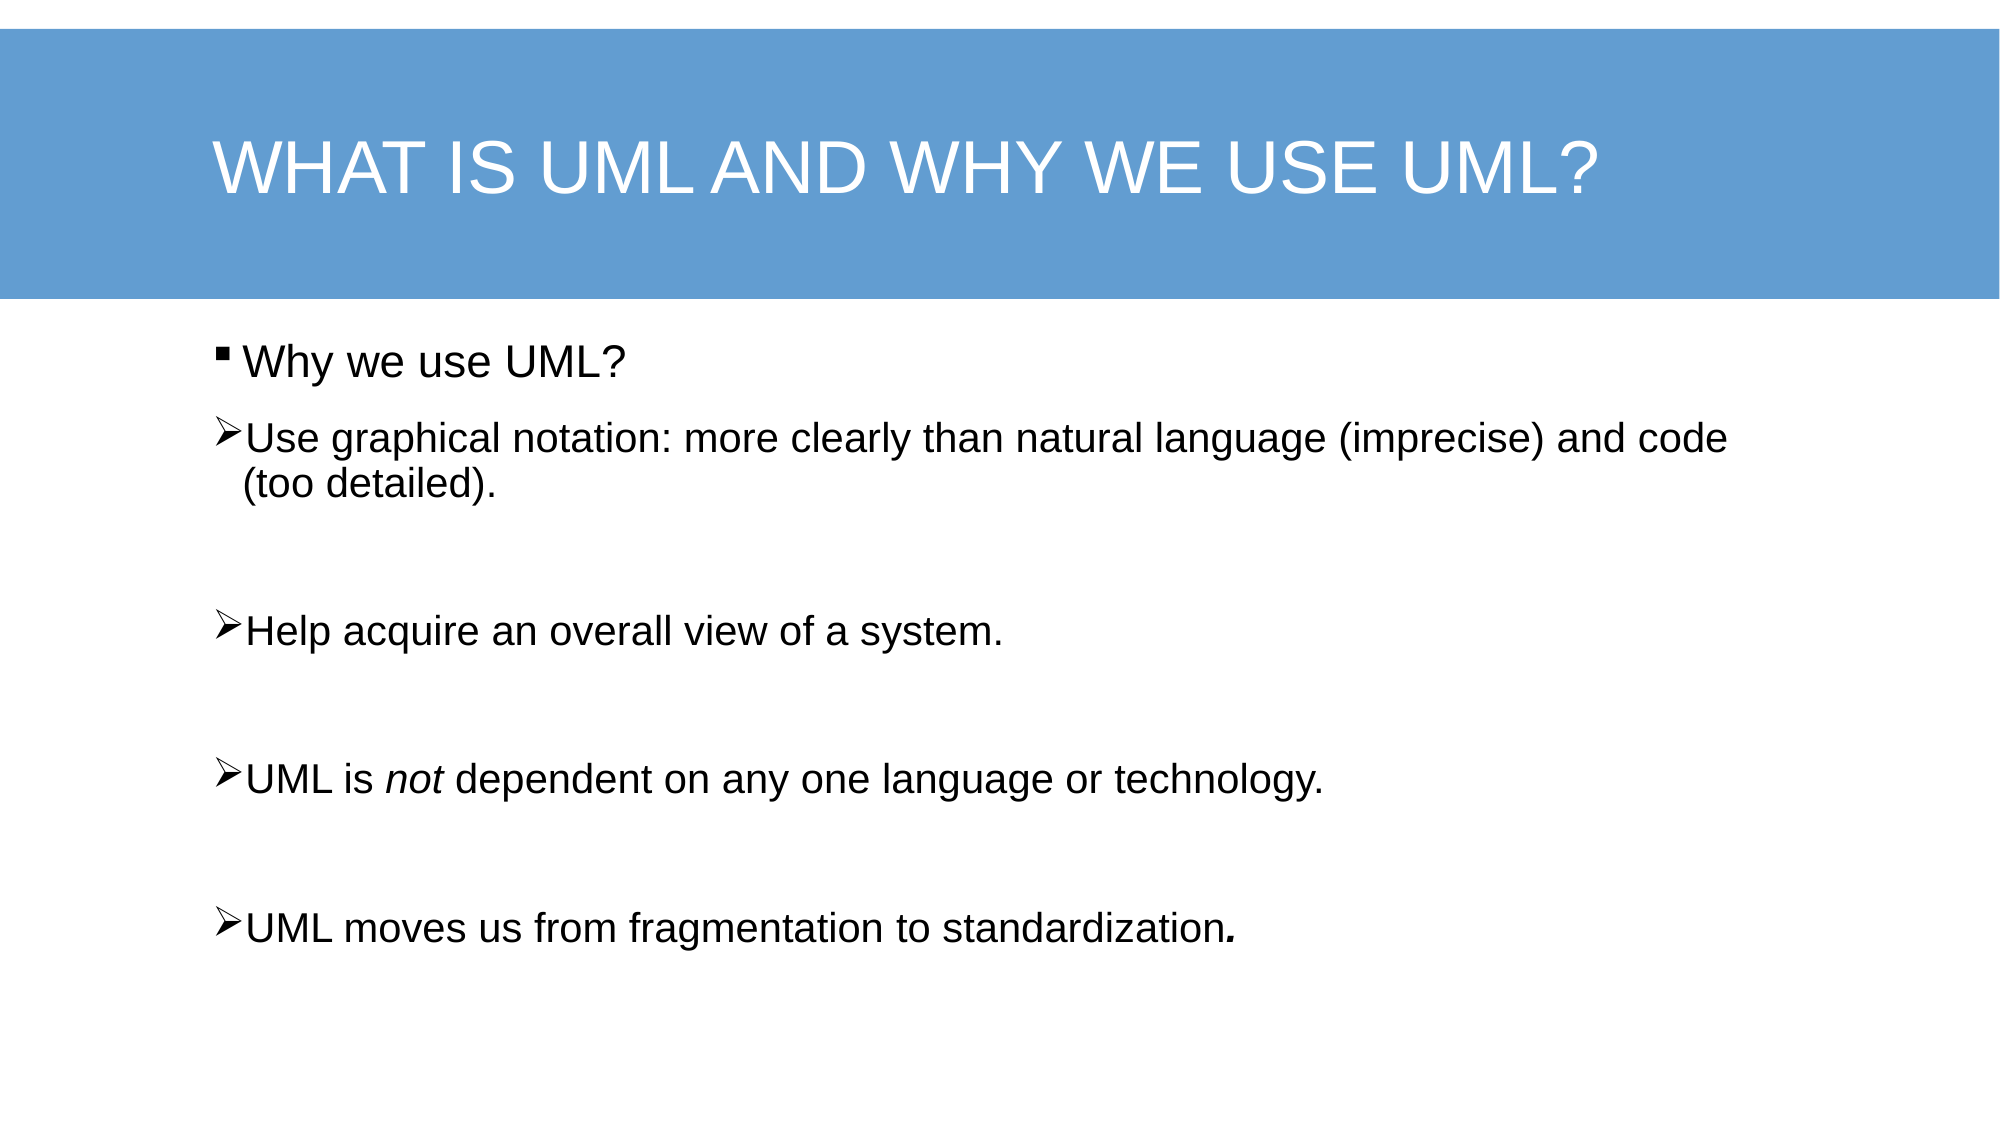

# What is UML and Why we use UML?
Why we use UML?
Use graphical notation: more clearly than natural language (imprecise) and code (too detailed).

Help acquire an overall view of a system.

UML is not dependent on any one language or technology.

UML moves us from fragmentation to standardization.